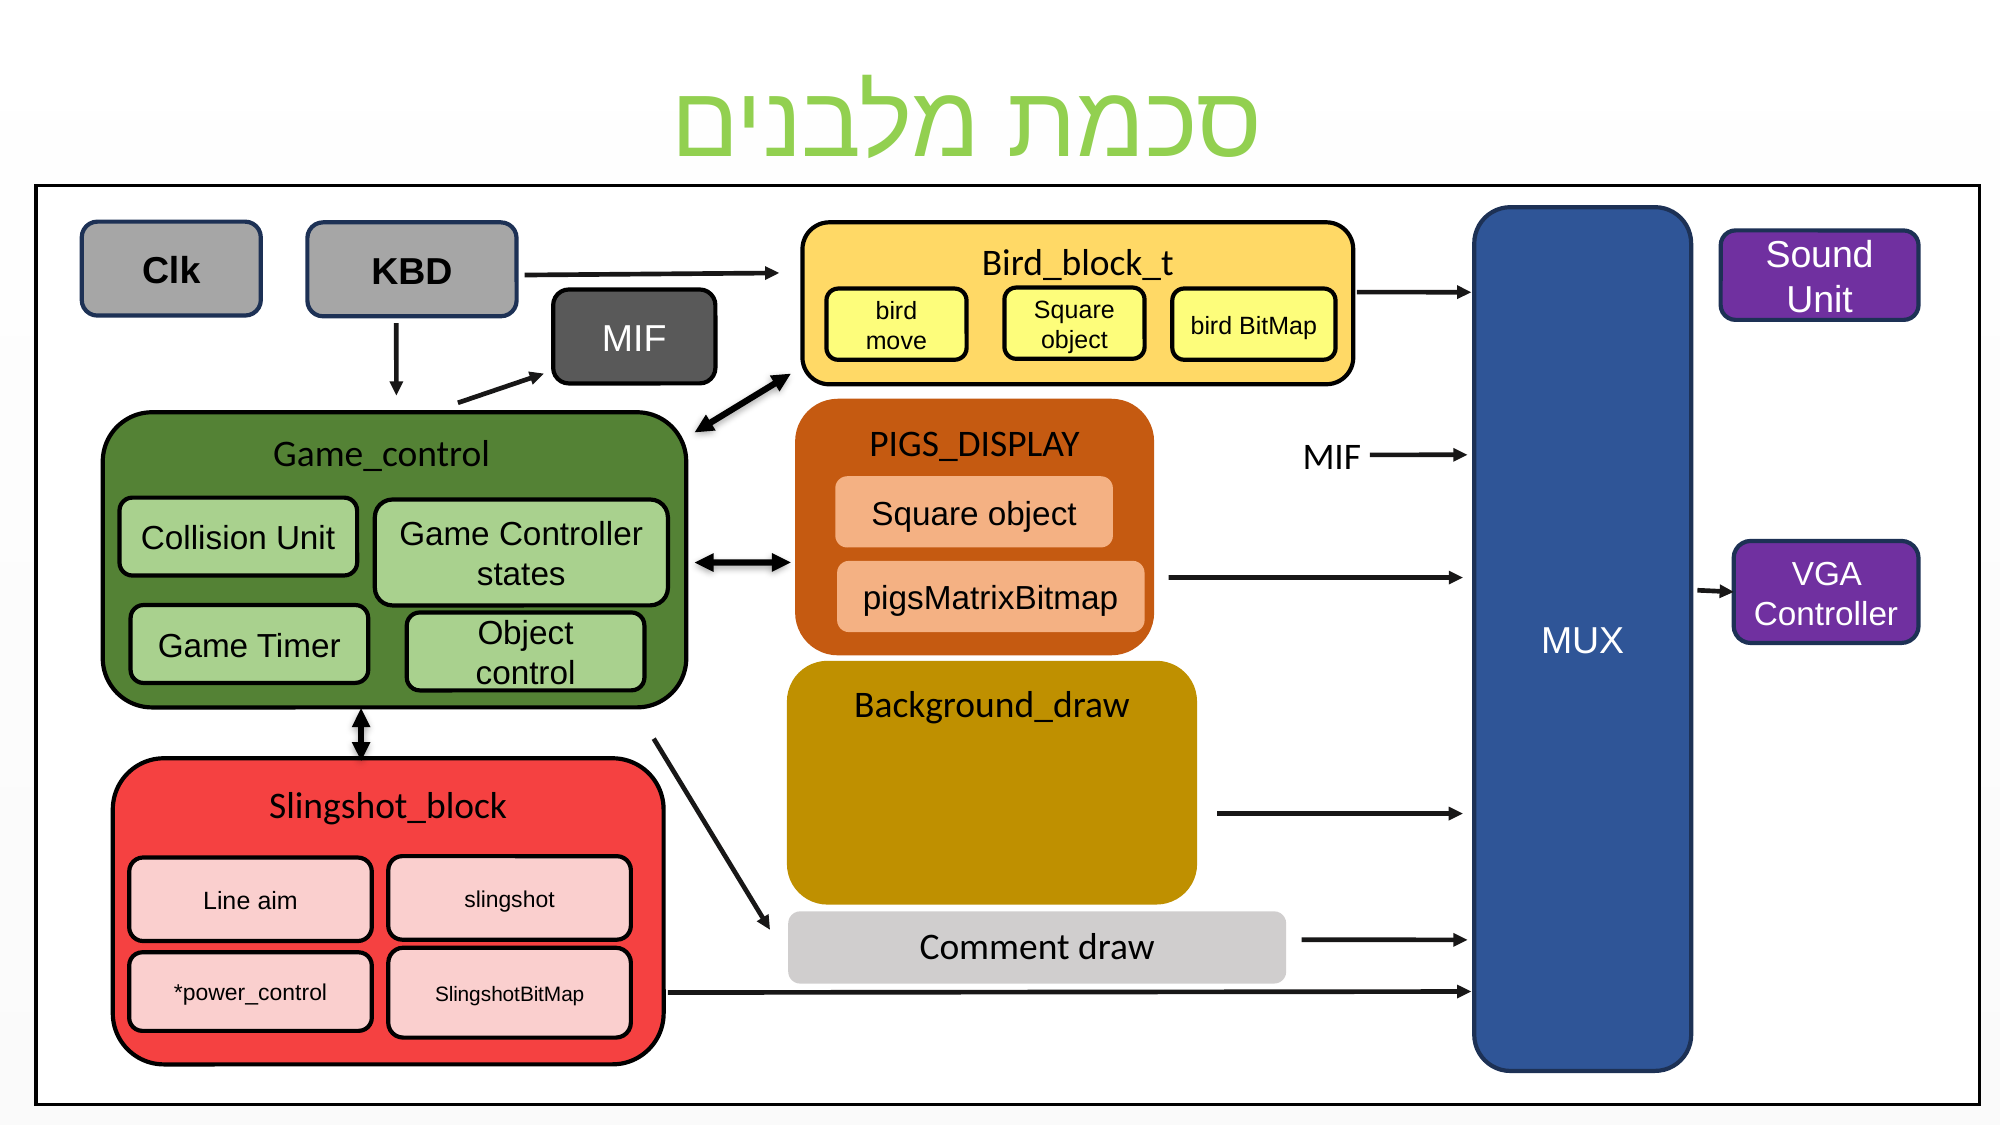

סכמת מלבנים

MUX
Clk
KBD
Bird_block_t
Square object
bird BitMap
bird move
Sound Unit

MIF

PIGS_DISPLAY
Square object
pigsMatrixBitmap

Game_control

Collision Unit
Game Controller states
Game Timer
Object control
MIF

VGA Controller

Background_draw

Slingshot_block
slingshot
Line aim
SlingshotBitMap
*power_control

Comment draw